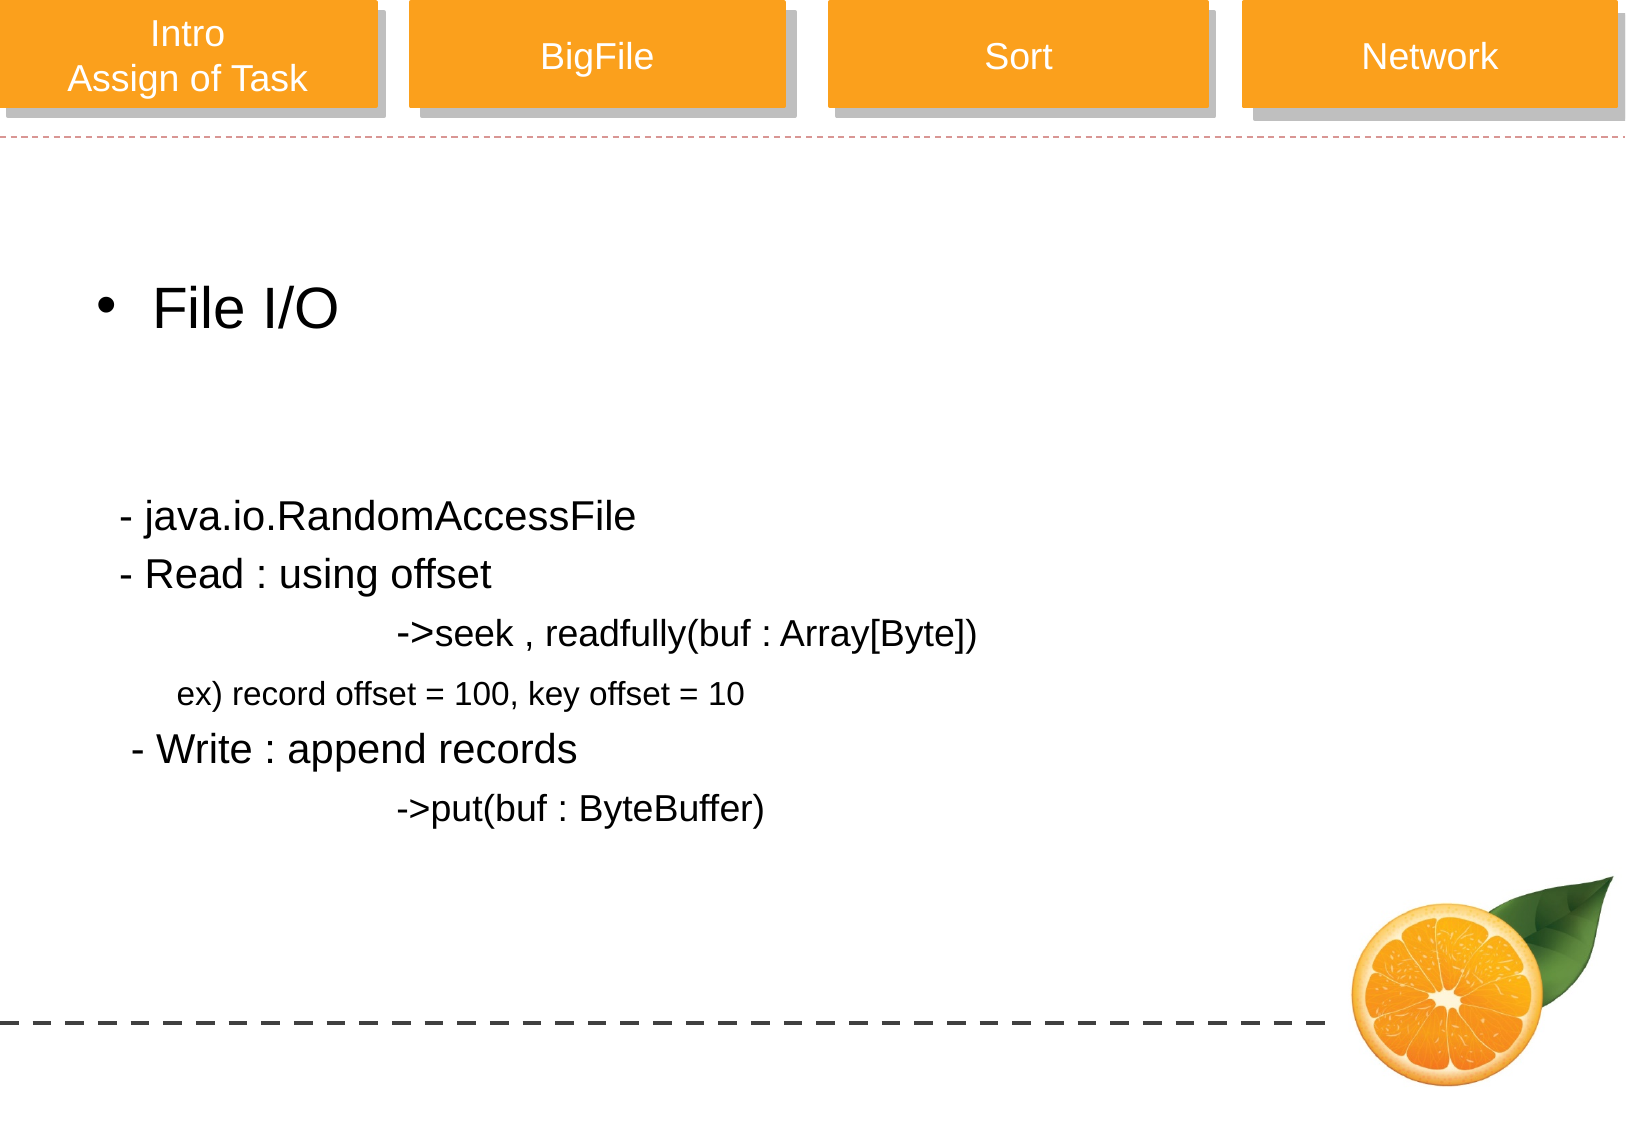

File I/O

  - java.io.RandomAccessFile
  - Read : using offset
		->seek , readfully(buf : Array[Byte])
       ex) record offset = 100, key offset = 10
   - Write : append records
 		->put(buf : ByteBuffer)